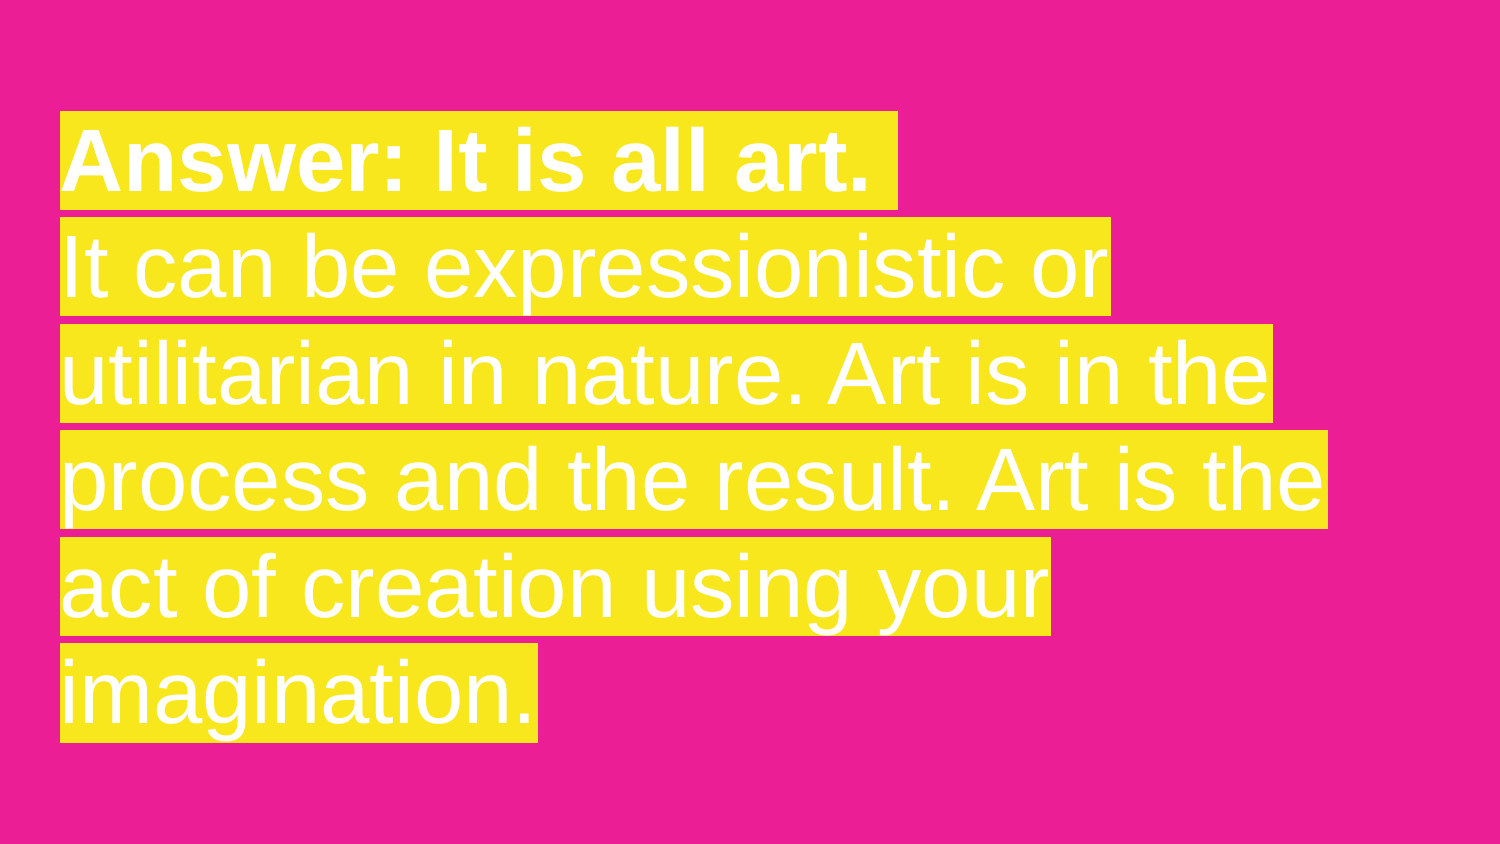

# Answer: It is all art.
It can be expressionistic or utilitarian in nature. Art is in the process and the result. Art is the act of creation using your imagination.